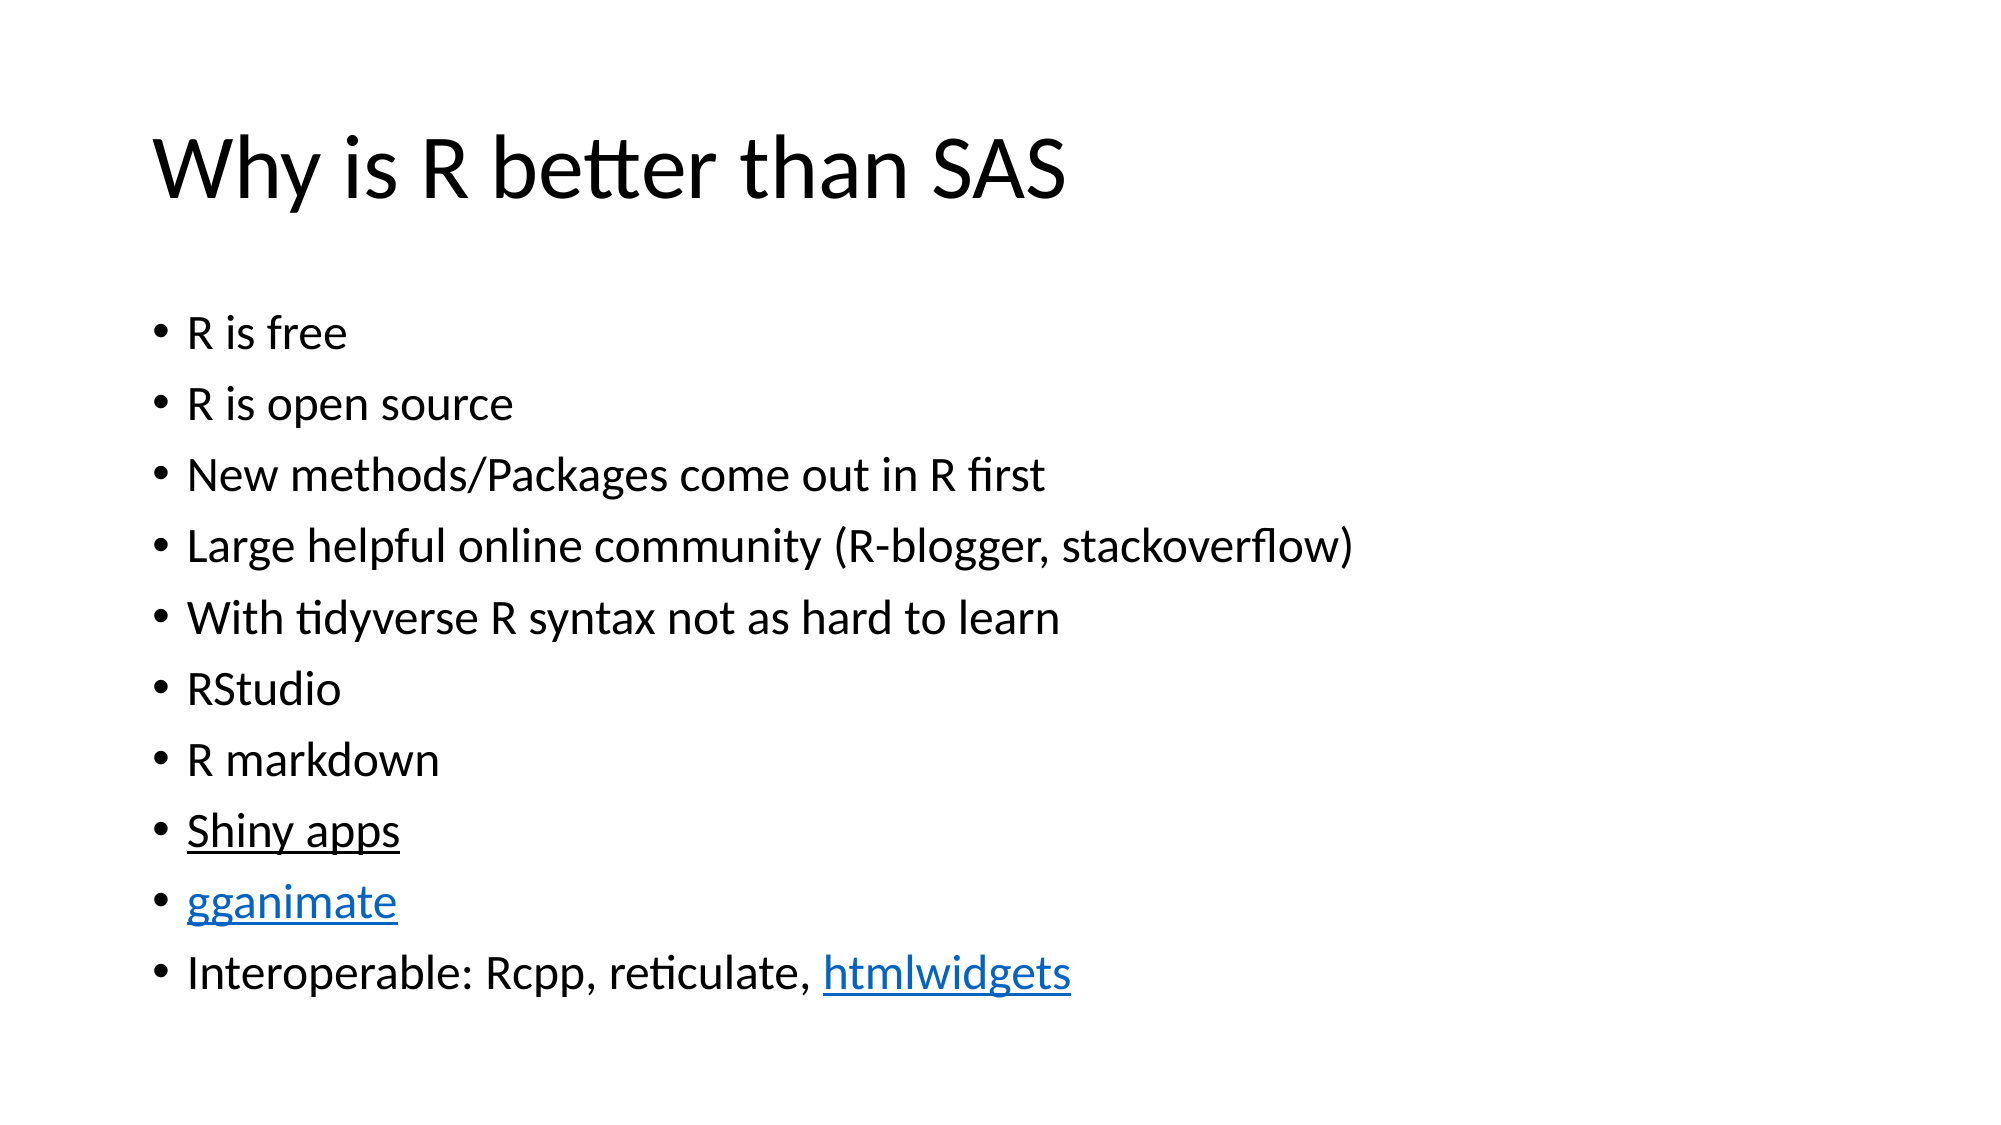

# Why is R better than SAS
R is free
R is open source
New methods/Packages come out in R first
Large helpful online community (R-blogger, stackoverflow)
With tidyverse R syntax not as hard to learn
RStudio
R markdown
Shiny apps
gganimate
Interoperable: Rcpp, reticulate, htmlwidgets